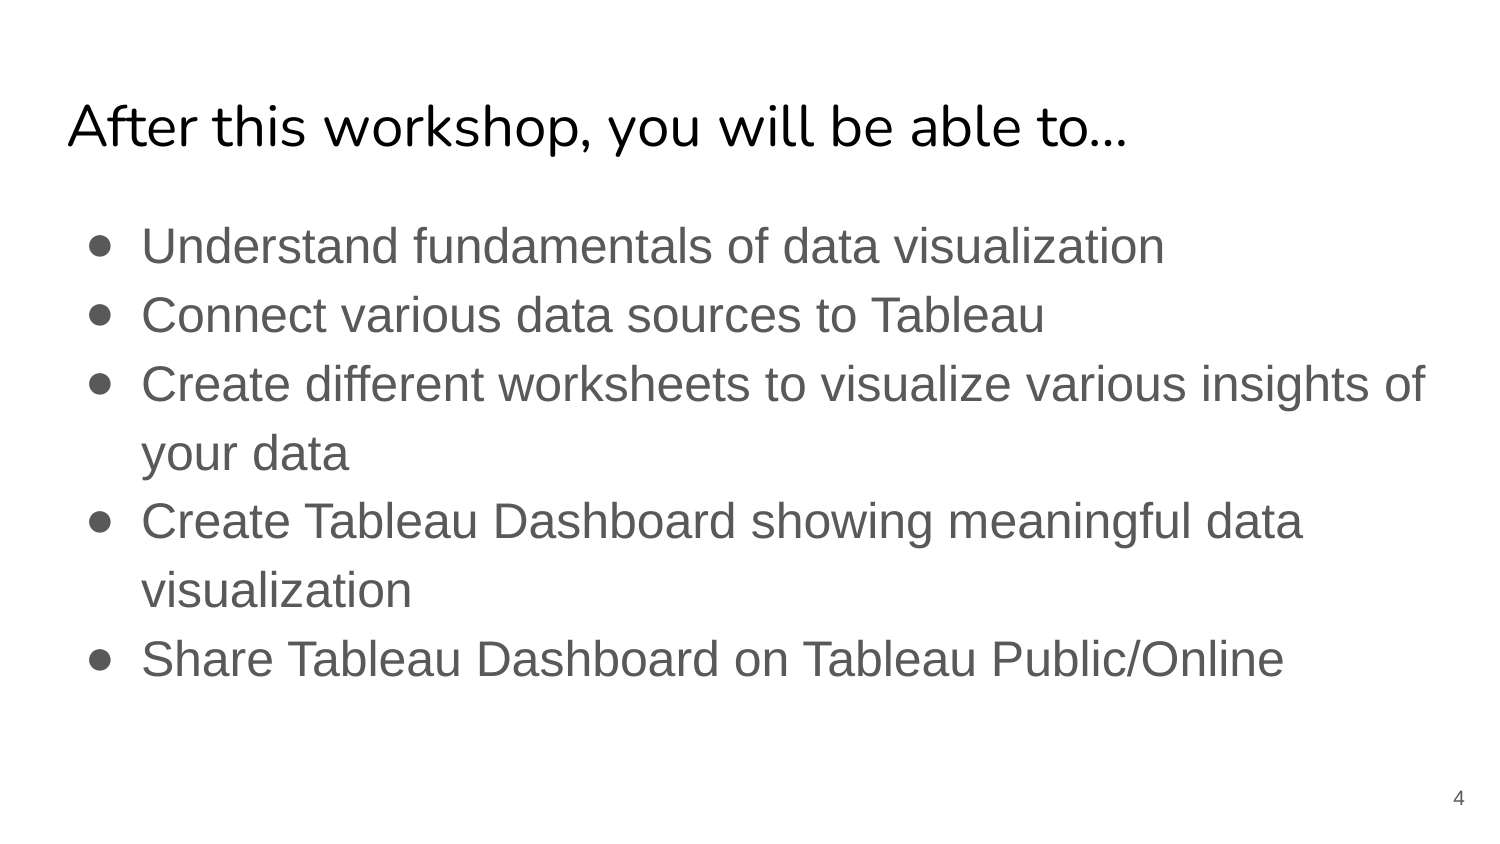

# After this workshop, you will be able to…
Understand fundamentals of data visualization
Connect various data sources to Tableau
Create different worksheets to visualize various insights of your data
Create Tableau Dashboard showing meaningful data visualization
Share Tableau Dashboard on Tableau Public/Online
4